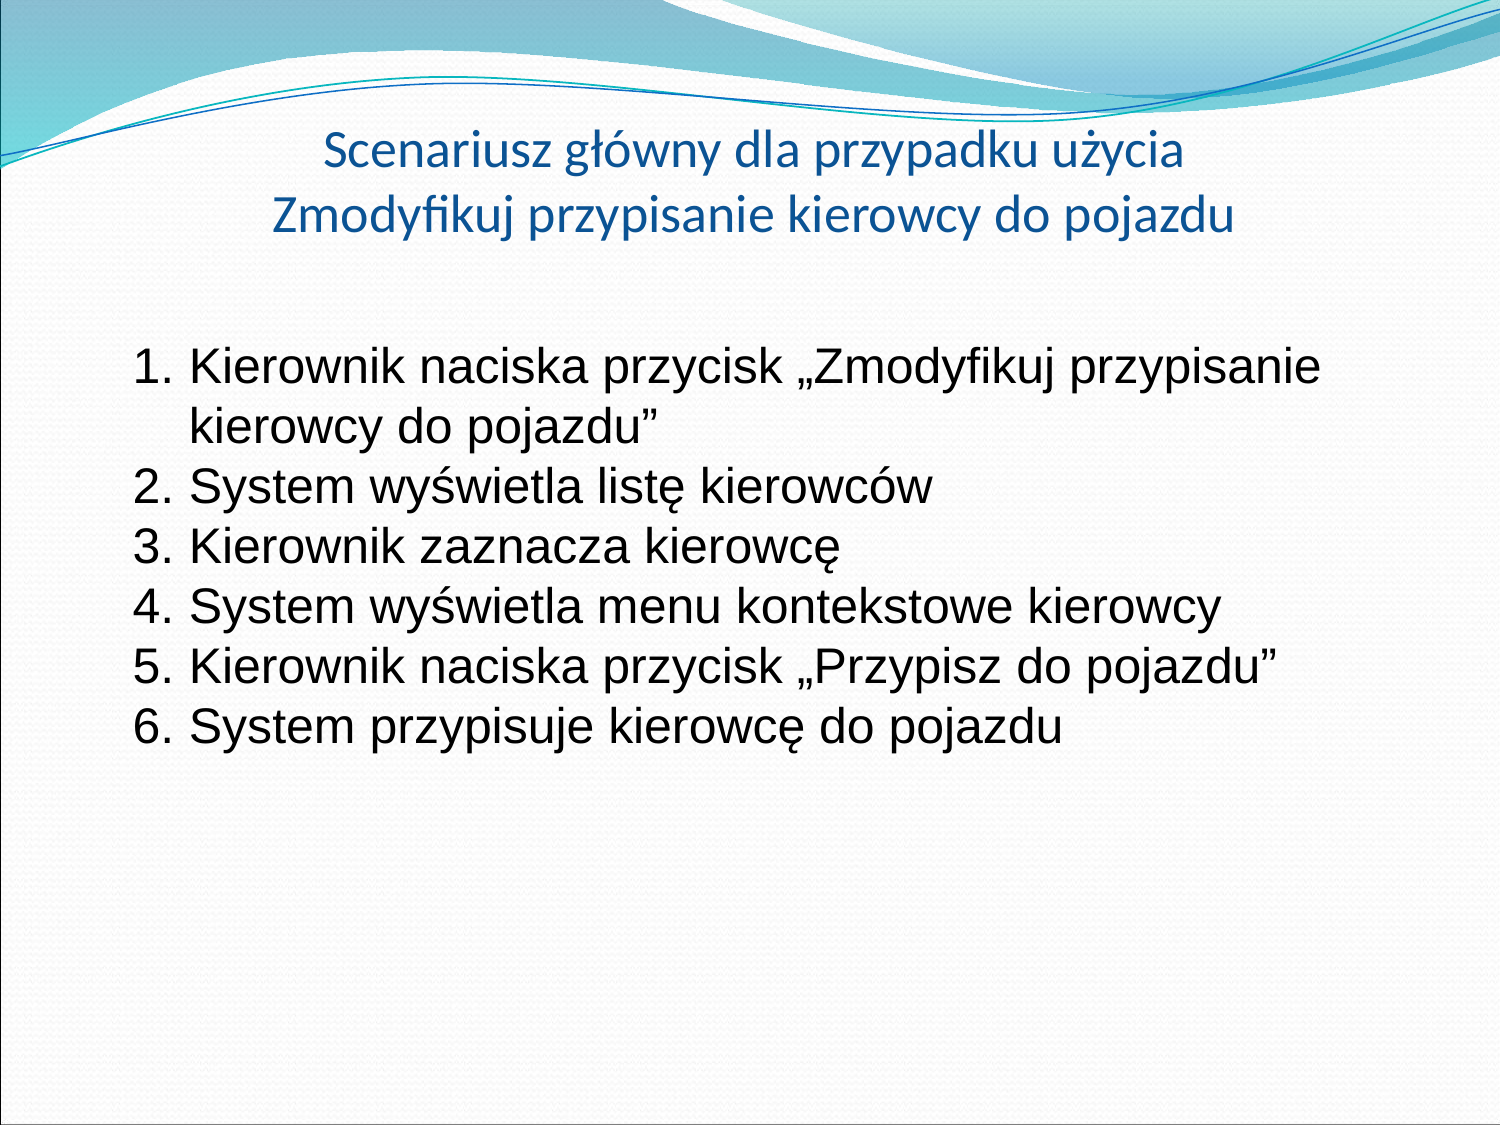

# Scenariusz główny dla przypadku użycia Zmodyfikuj przypisanie kierowcy do pojazdu
Kierownik naciska przycisk „Zmodyfikuj przypisanie kierowcy do pojazdu”
System wyświetla listę kierowców
Kierownik zaznacza kierowcę
System wyświetla menu kontekstowe kierowcy
Kierownik naciska przycisk „Przypisz do pojazdu”
System przypisuje kierowcę do pojazdu